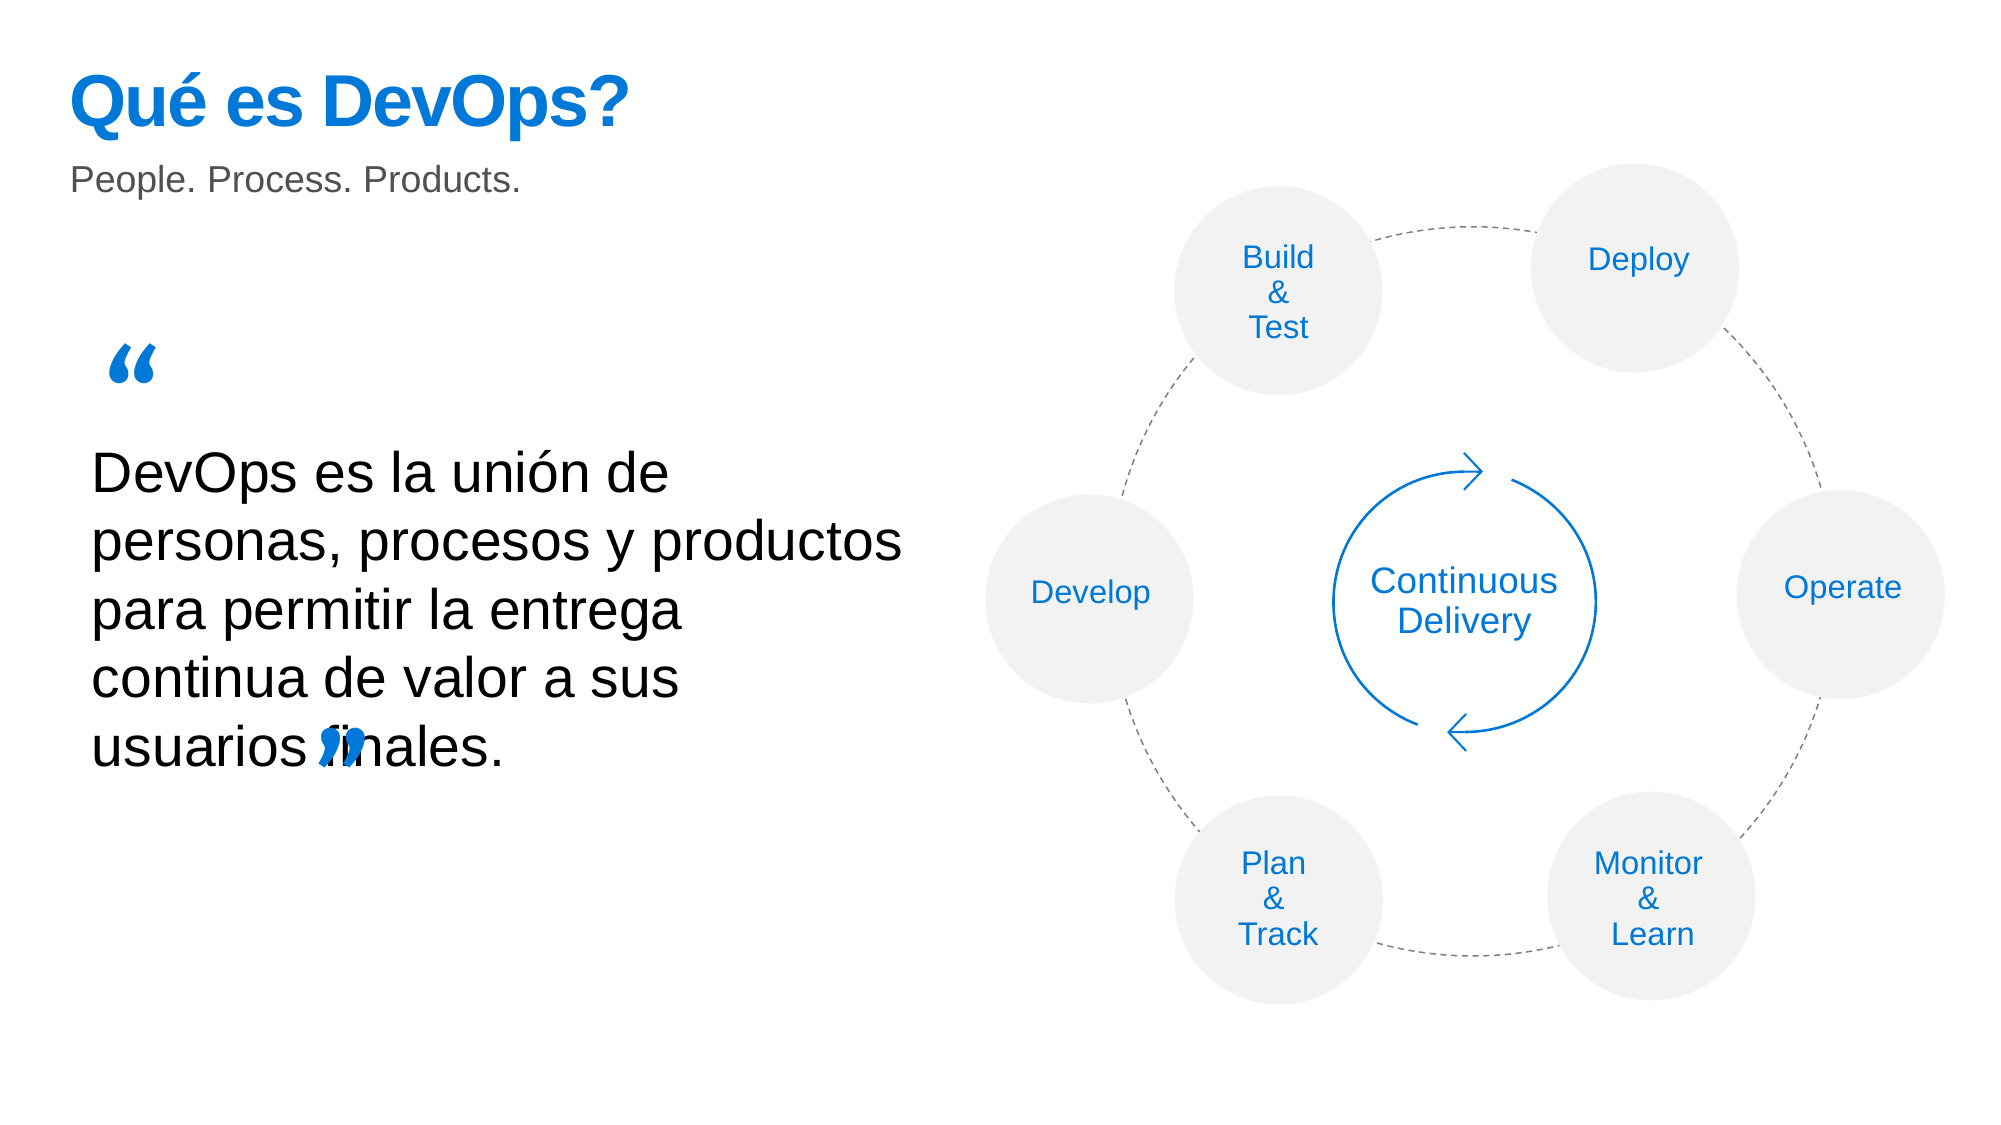

# Qué es DevOps?
People. Process. Products.

Build& Test
Deploy

DevOps es la unión de personas, procesos y productos para permitir la entrega continua de valor a sus usuarios finales.
“
”

Continuous
Delivery

Operate
Develop

Plan
&
Track
Monitor
&
Learn